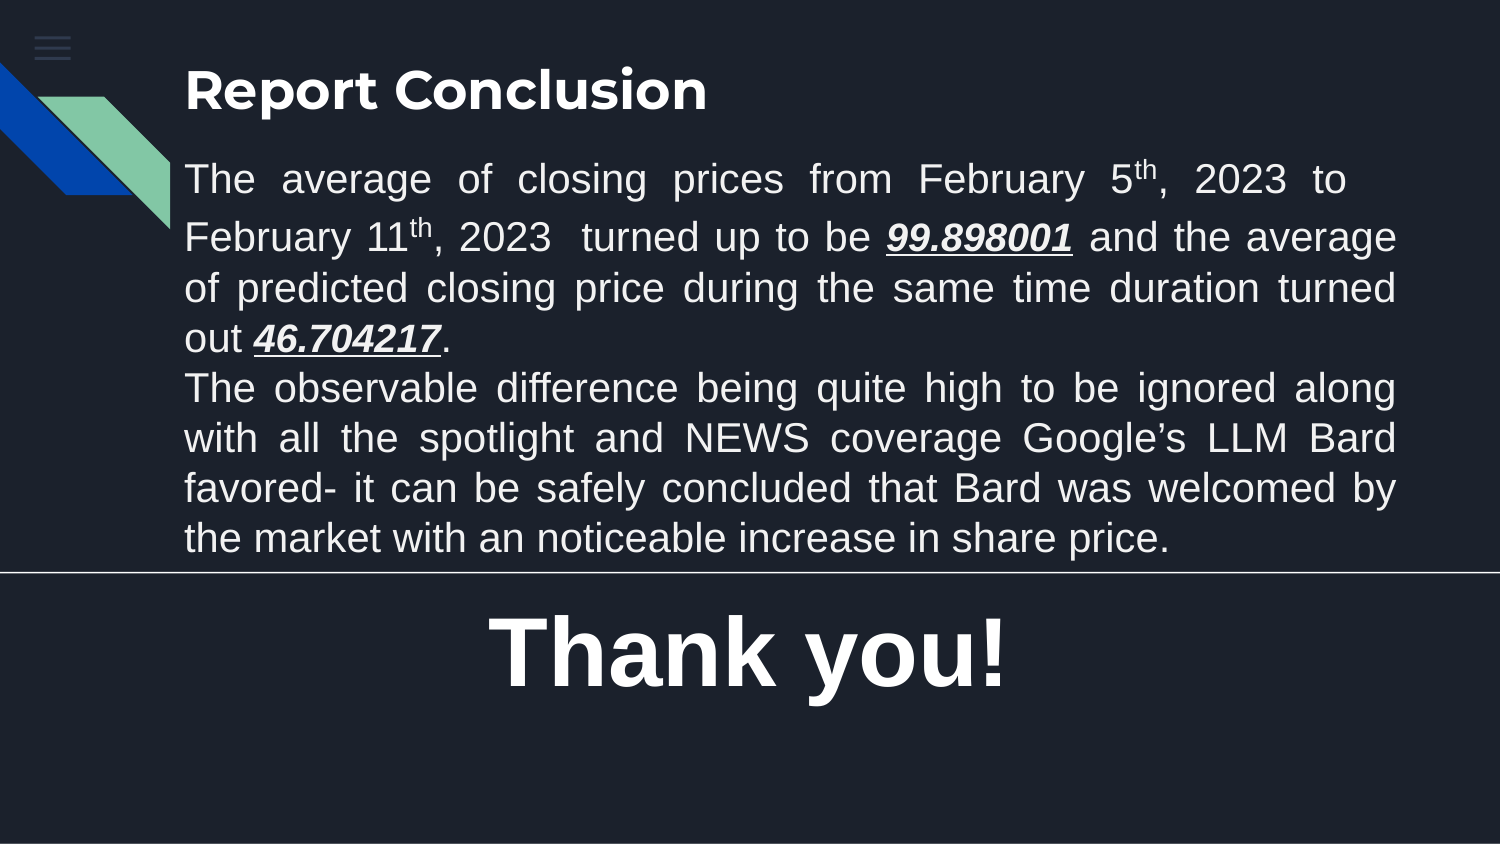

Report Conclusion
# The average of closing prices from February 5th, 2023 to   February 11th, 2023  turned up to be 99.898001 and the average of predicted closing price during the same time duration turned out 46.704217.
The observable difference being quite high to be ignored along with all the spotlight and NEWS coverage Google’s LLM Bard favored- it can be safely concluded that Bard was welcomed by the market with an noticeable increase in share price.

Thank you!